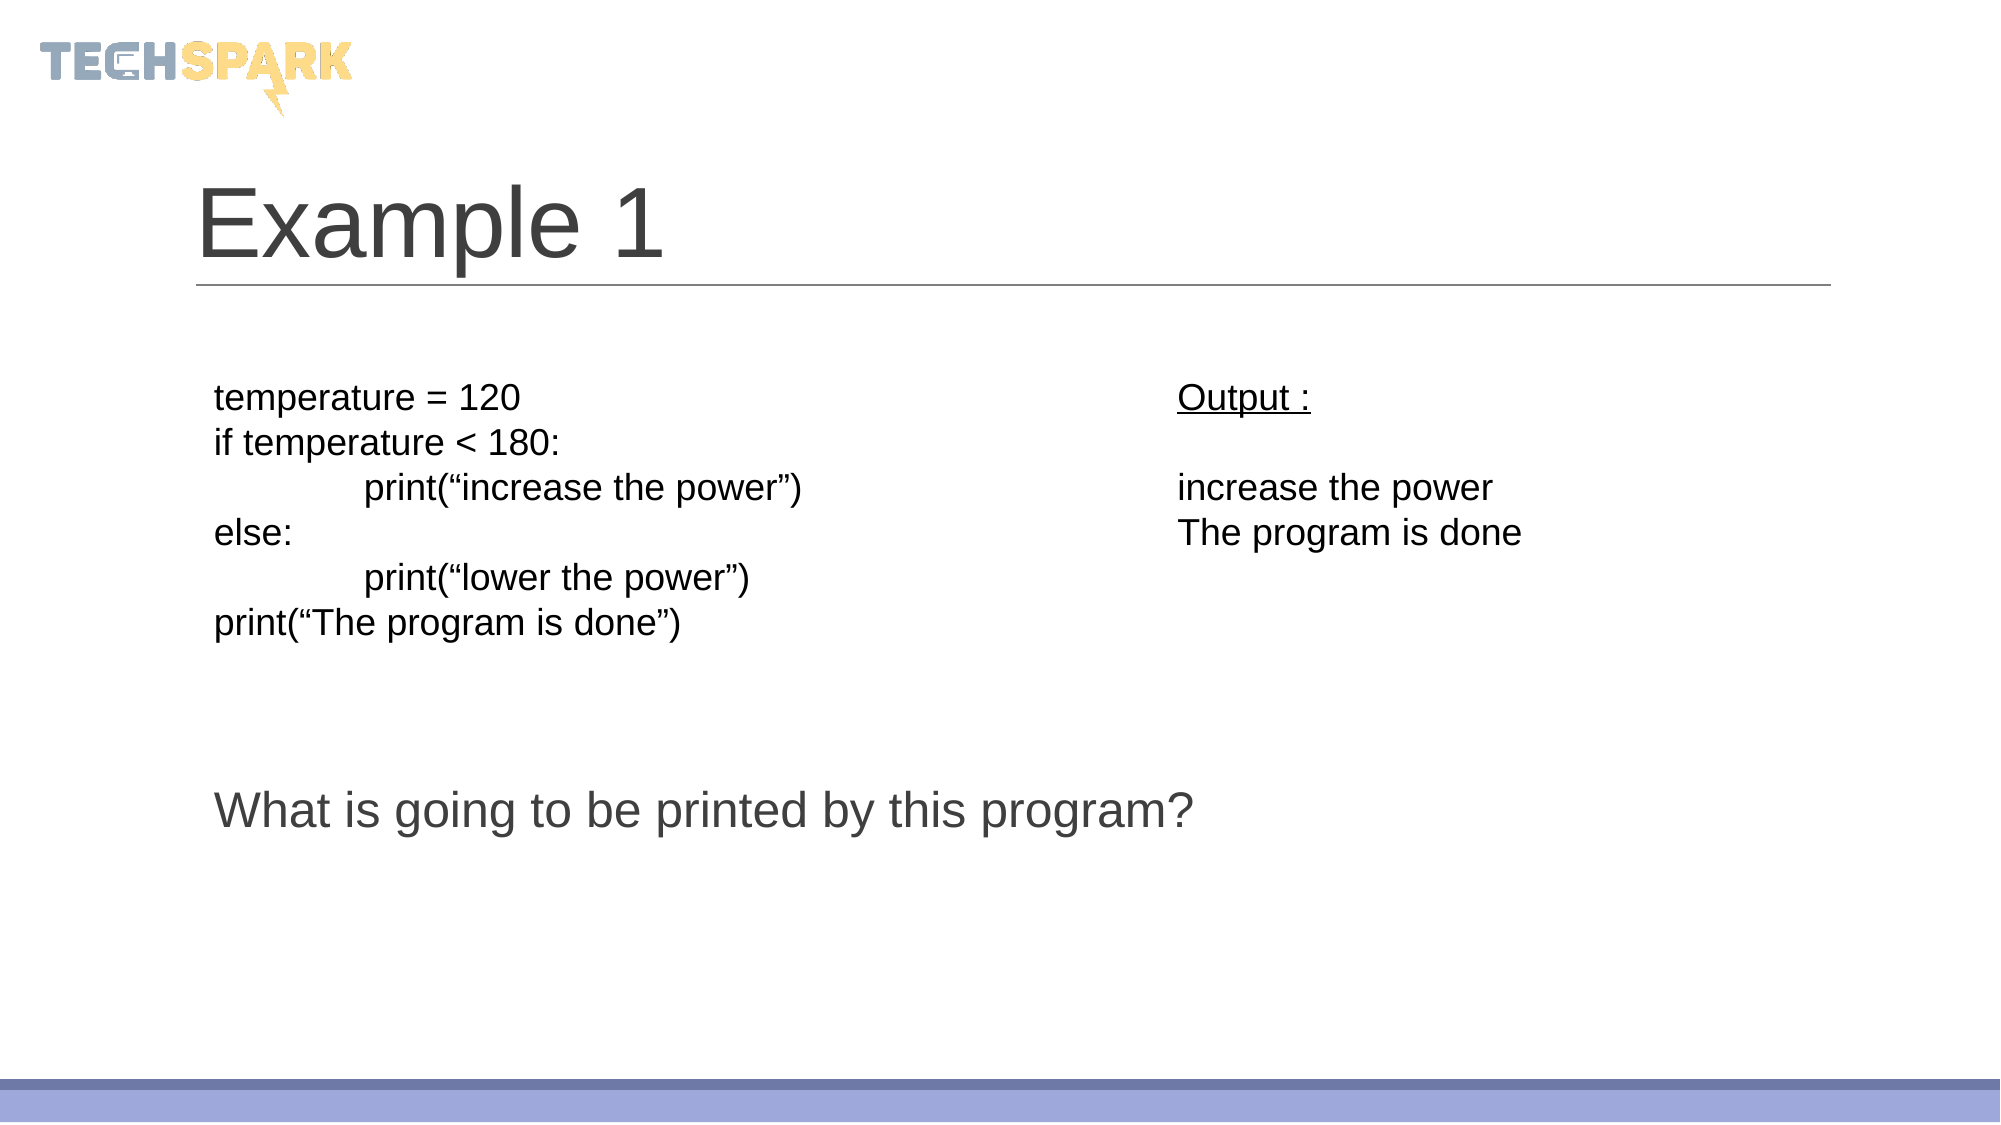

# Example 1
Output :

increase the power
The program is done
temperature = 120
if temperature < 180:
	print(“increase the power”)
else:
	print(“lower the power”)
print(“The program is done”)

What is going to be printed by this program?